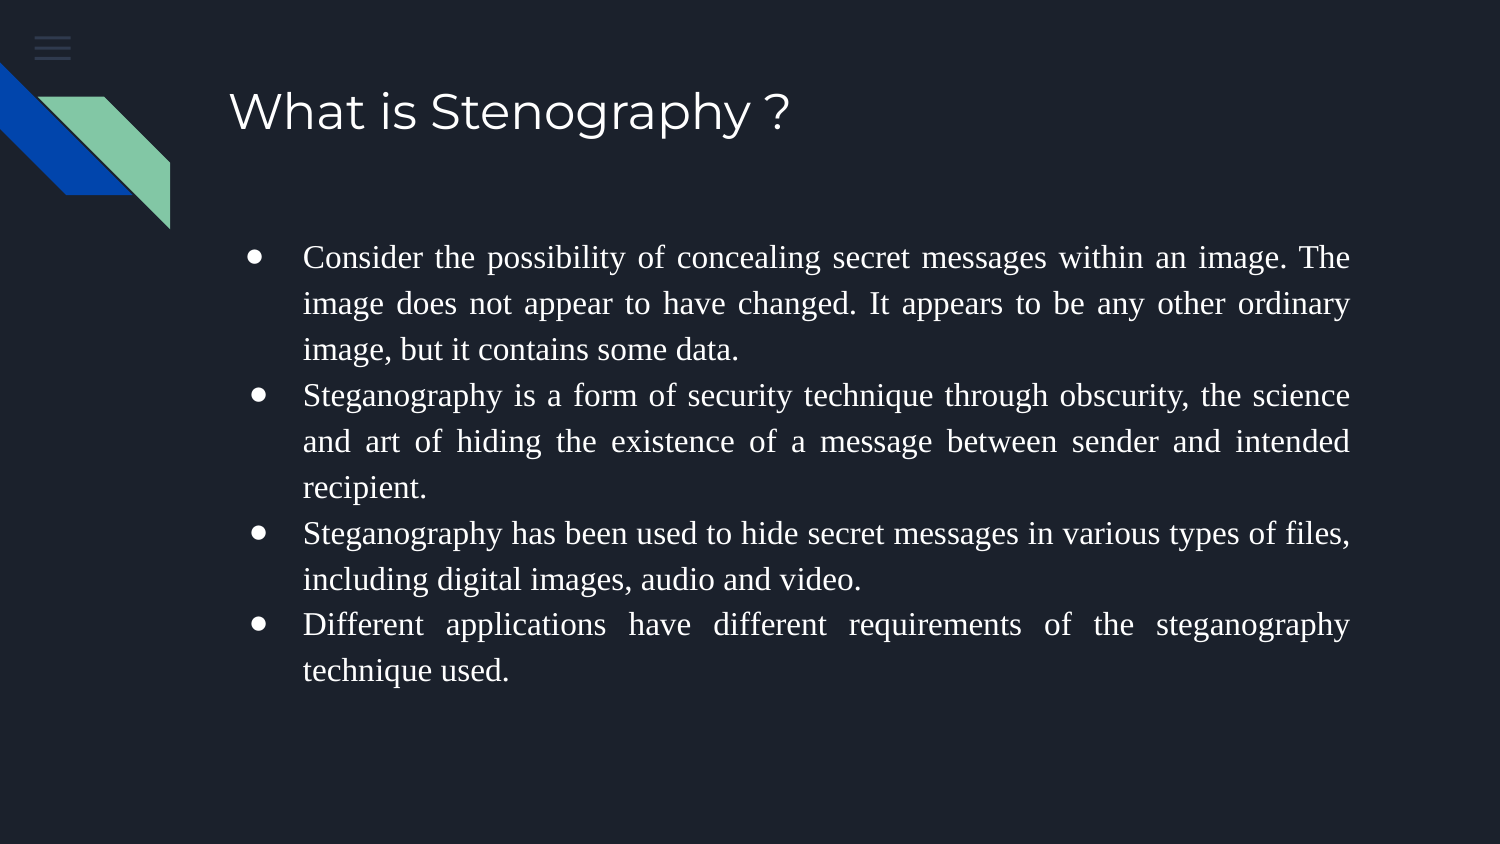

# What is Stenography ?
Consider the possibility of concealing secret messages within an image. The image does not appear to have changed. It appears to be any other ordinary image, but it contains some data.
Steganography is a form of security technique through obscurity, the science and art of hiding the existence of a message between sender and intended recipient.
Steganography has been used to hide secret messages in various types of files, including digital images, audio and video.
Different applications have different requirements of the steganography technique used.